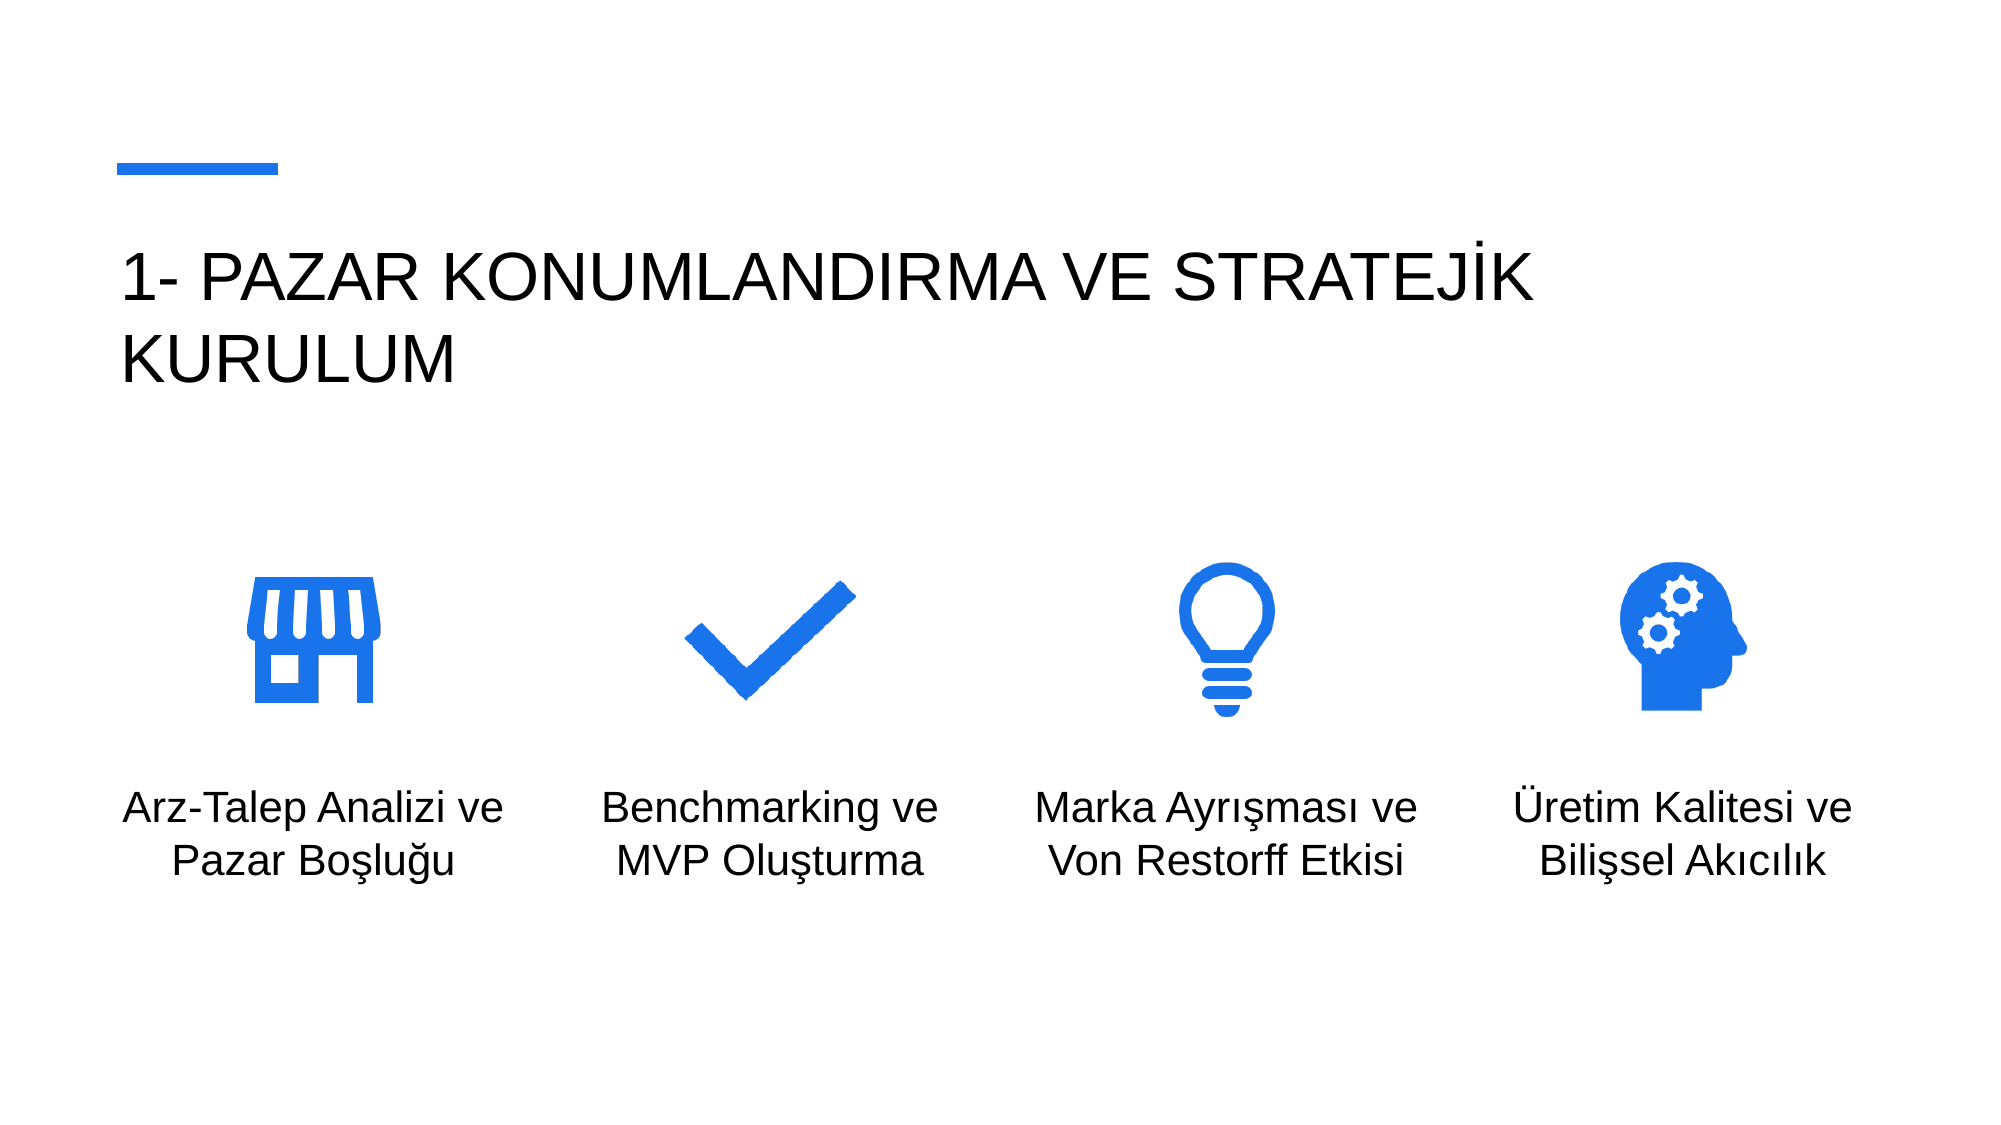

# 1- PAZAR KONUMLANDIRMA VE STRATEJİK KURULUM
Arz-Talep Analizi ve Pazar Boşluğu
Benchmarking ve MVP Oluşturma
Marka Ayrışması ve Von Restorff Etkisi
Üretim Kalitesi ve Bilişsel Akıcılık